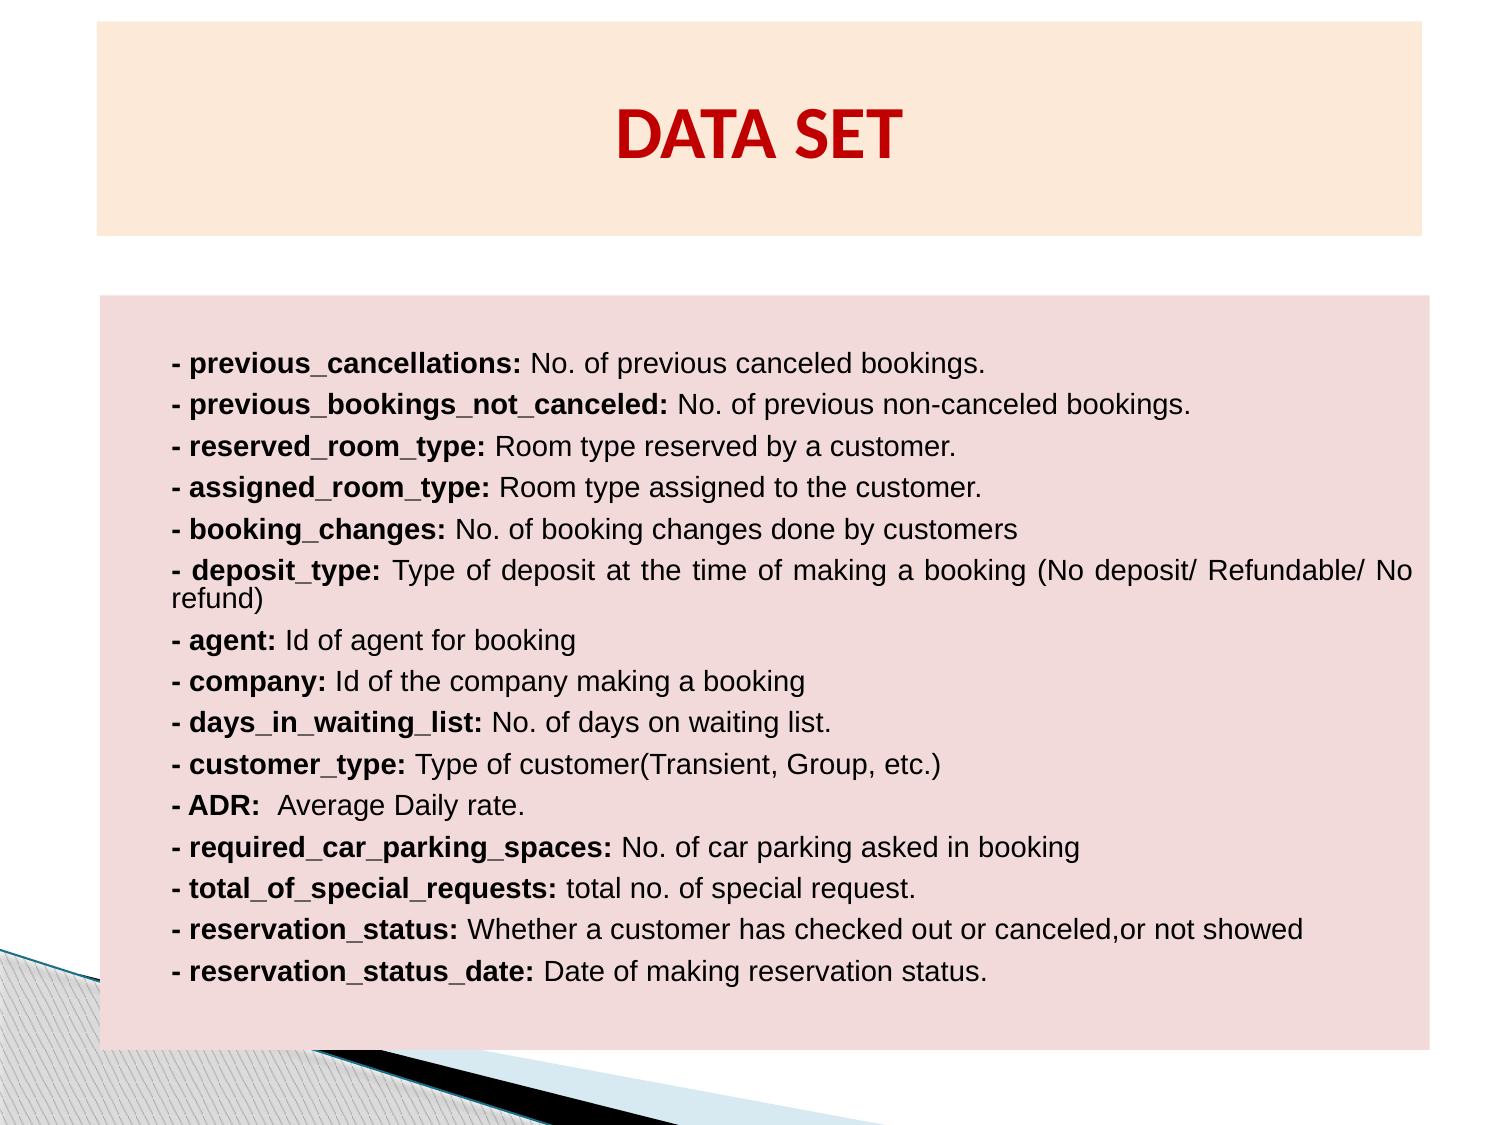

DATA SET

- previous_cancellations: No. of previous canceled bookings.
- previous_bookings_not_canceled: No. of previous non-canceled bookings.
- reserved_room_type: Room type reserved by a customer.
- assigned_room_type: Room type assigned to the customer.
- booking_changes: No. of booking changes done by customers
- deposit_type: Type of deposit at the time of making a booking (No deposit/ Refundable/ No refund)
- agent: Id of agent for booking
- company: Id of the company making a booking
- days_in_waiting_list: No. of days on waiting list.
- customer_type: Type of customer(Transient, Group, etc.)
- ADR:  Average Daily rate.
- required_car_parking_spaces: No. of car parking asked in booking
- total_of_special_requests: total no. of special request.
- reservation_status: Whether a customer has checked out or canceled,or not showed
- reservation_status_date: Date of making reservation status.